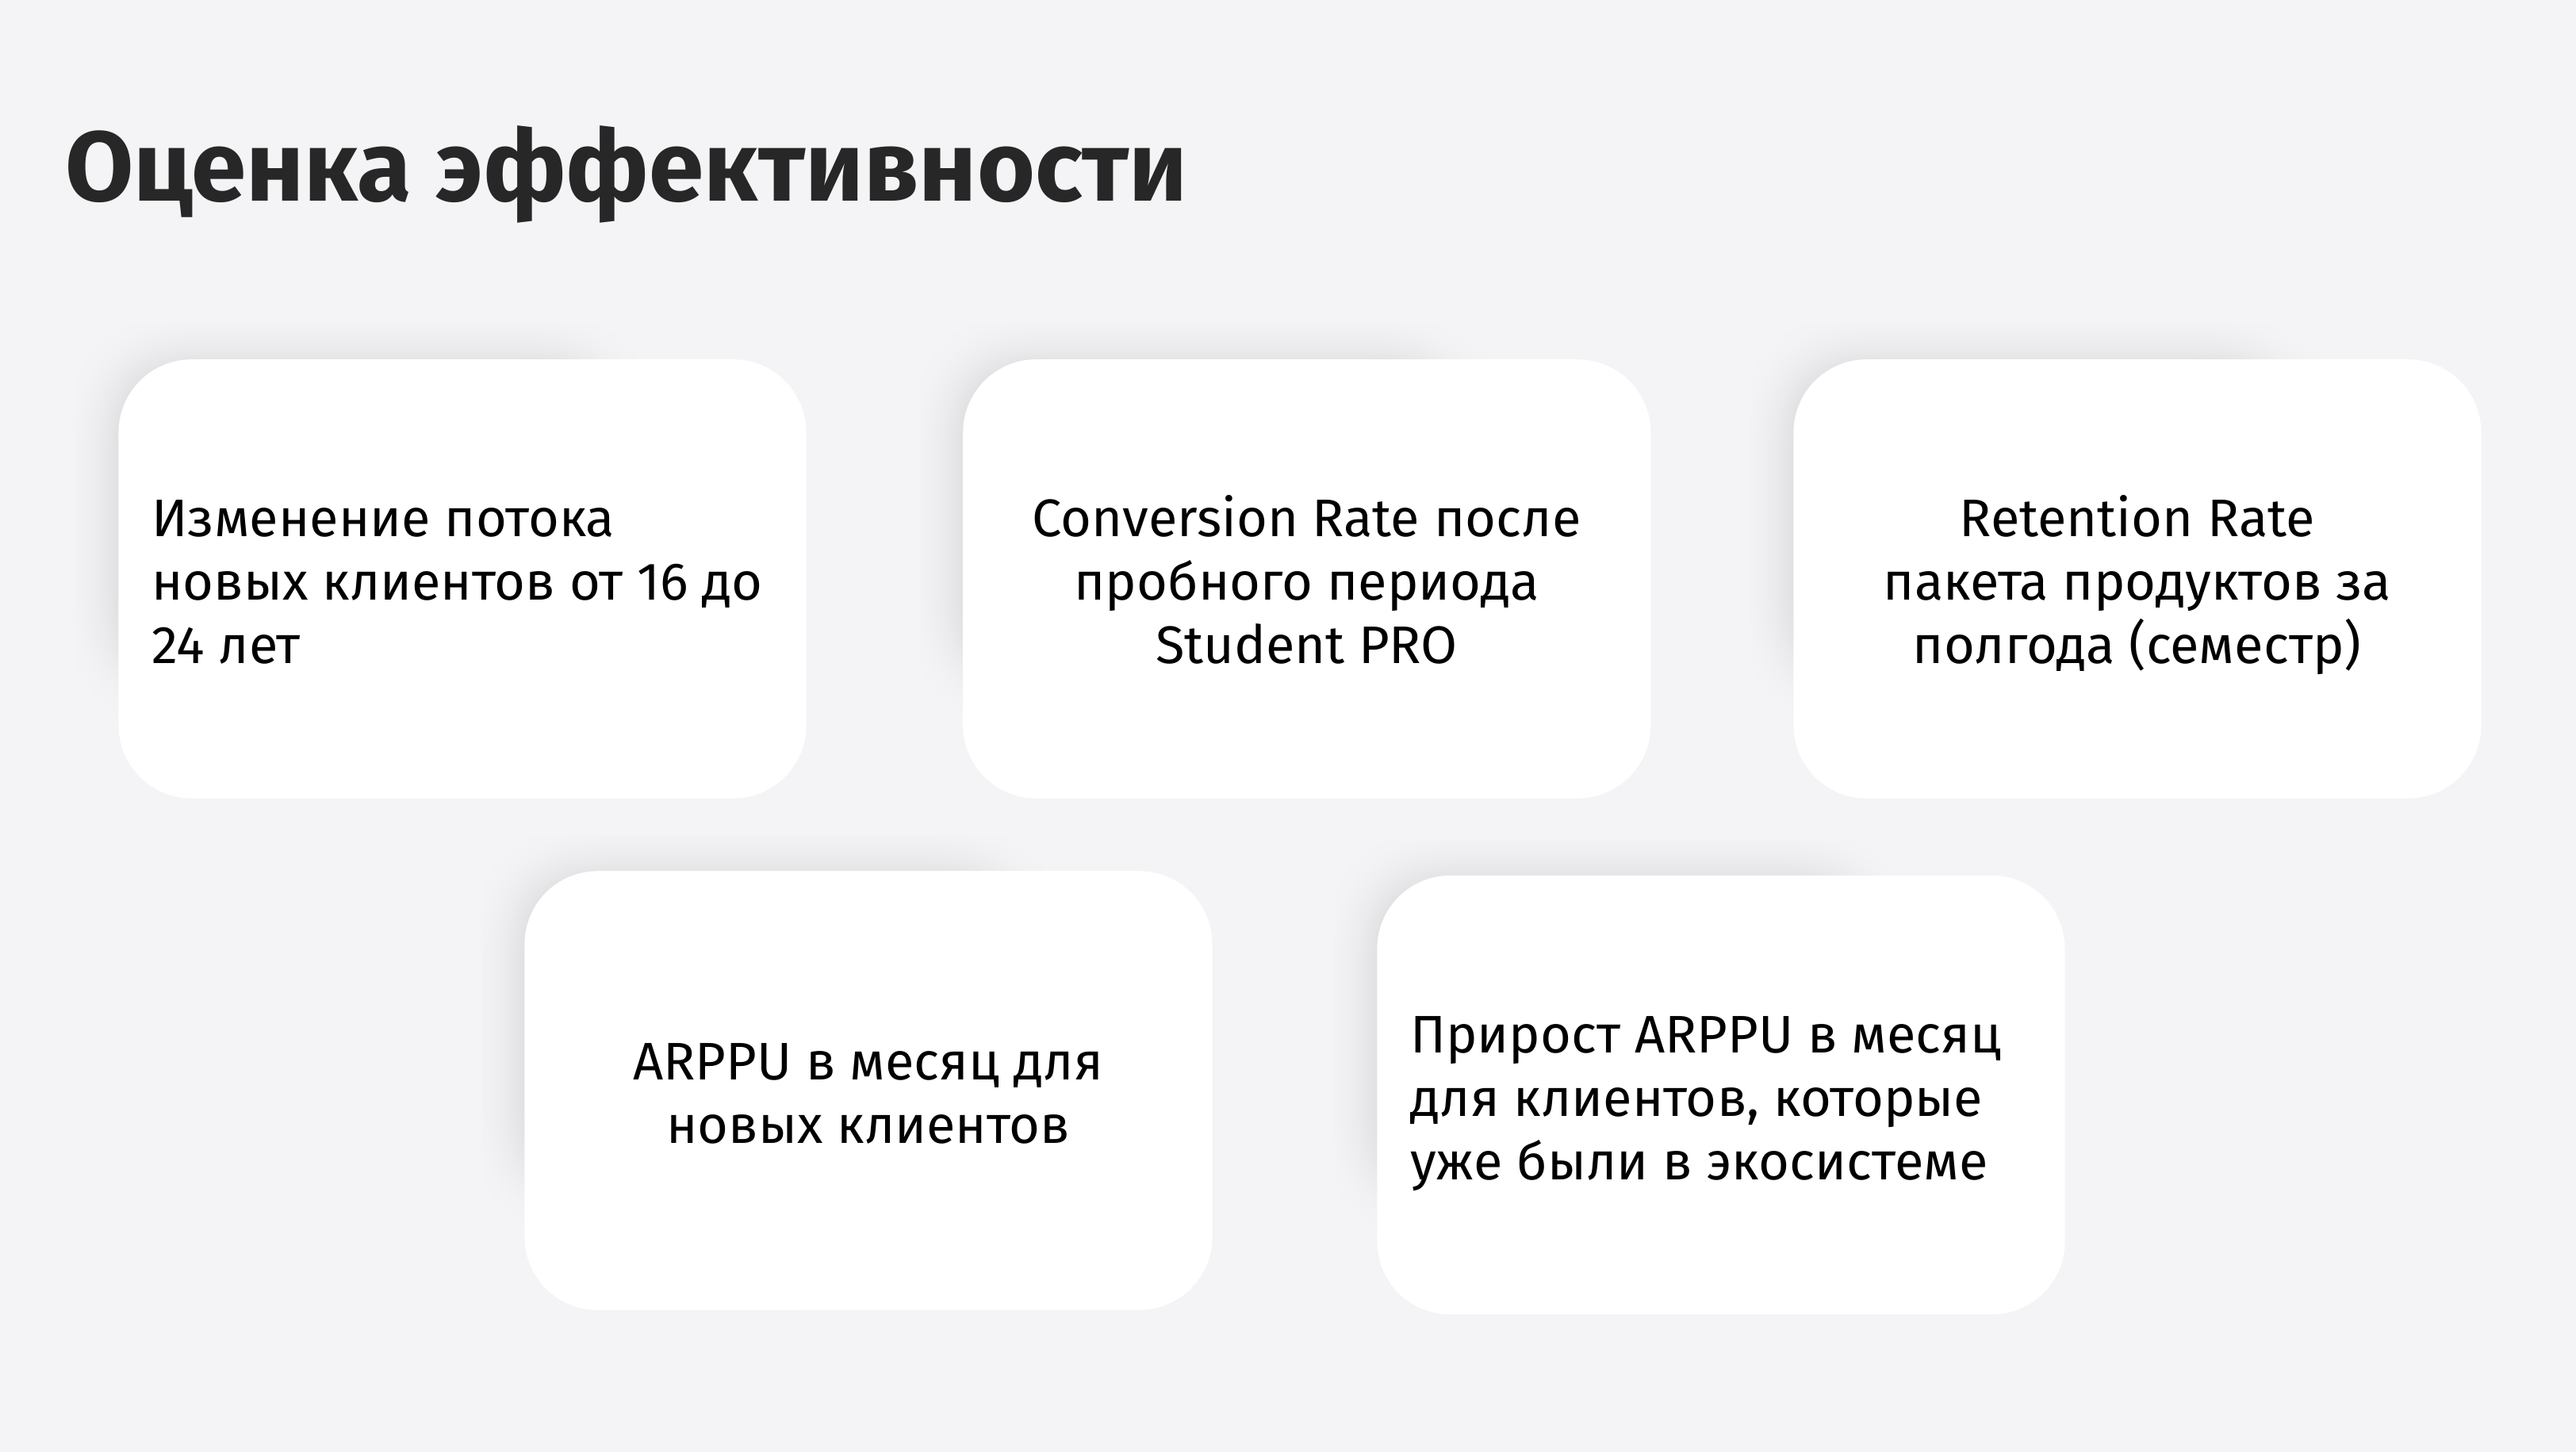

# Оценка эффективности
Изменение потока новых клиентов от 16 до 24 лет
Conversion Rate после пробного периода
Student PRO
Retention Rate
пакета продуктов за полгода (семестр)
ARPPU в месяц для новых клиентов
Прирост ARPPU в месяц для клиентов, которые уже были в экосистеме